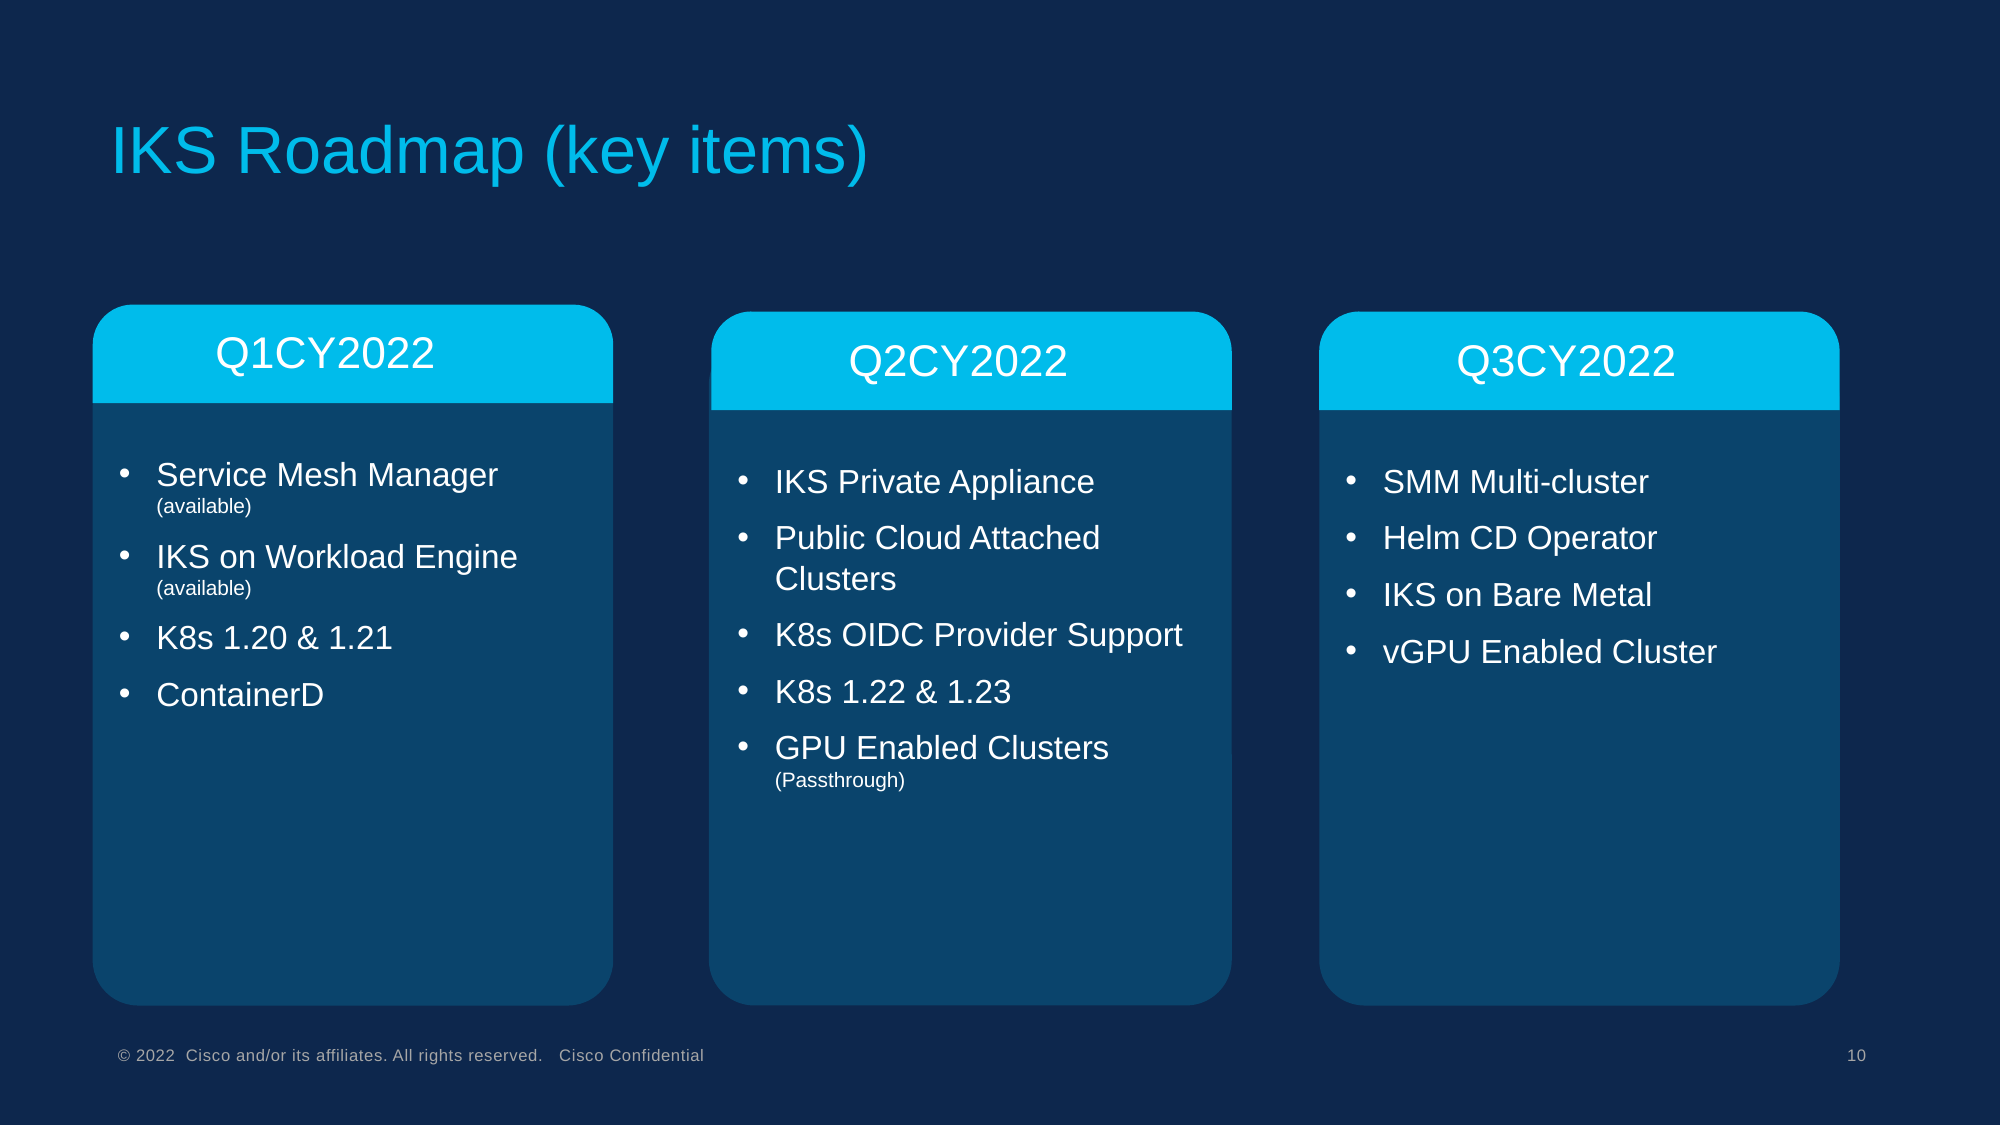

# IKS Roadmap (key items)

Q1CY2022
Q2CY2022
Q3CY2022

Service Mesh Manager (available)
IKS on Workload Engine (available)
K8s 1.20 & 1.21
ContainerD

SMM Multi-cluster
Helm CD Operator
IKS on Bare Metal
vGPU Enabled Cluster

IKS Private Appliance
Public Cloud Attached Clusters
K8s OIDC Provider Support
K8s 1.22 & 1.23
GPU Enabled Clusters (Passthrough)